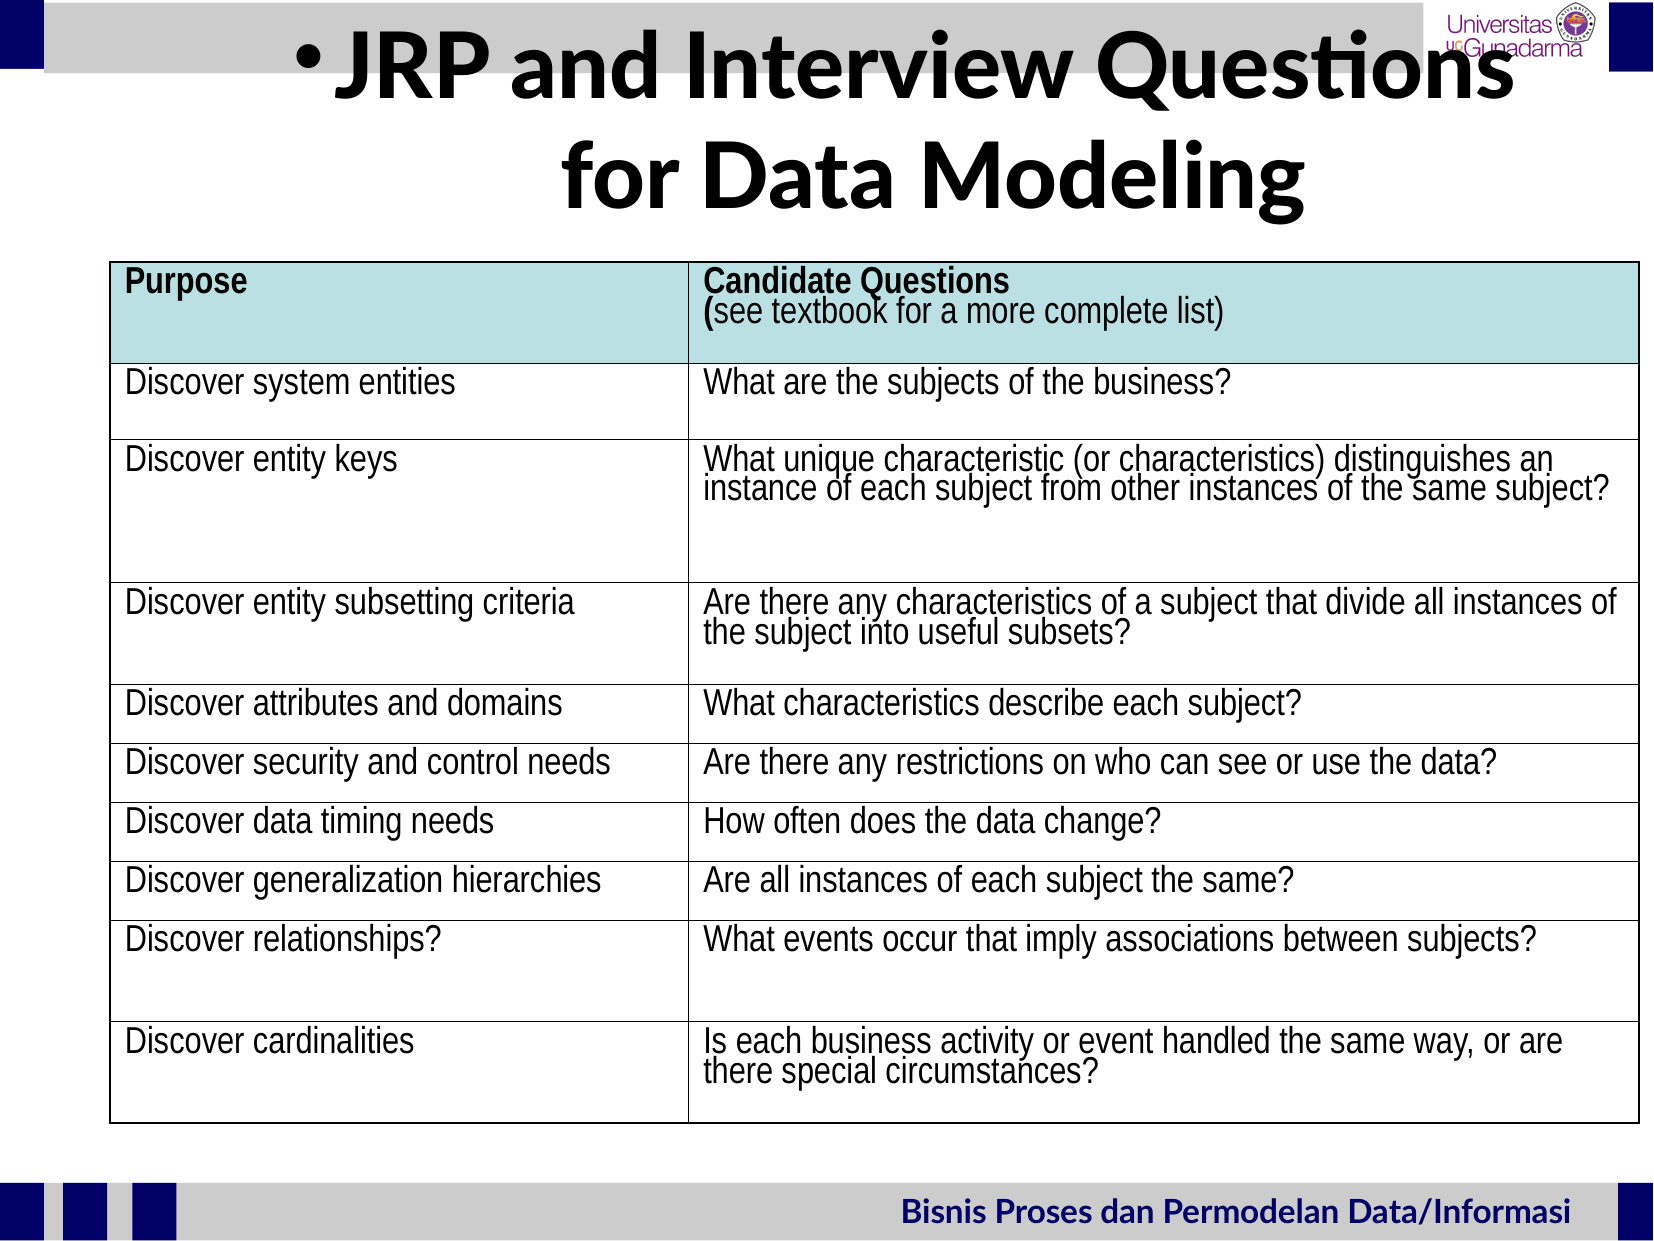

JRP and Interview Questions
for Data Modeling
| Purpose | Candidate Questions (see textbook for a more complete list) |
| --- | --- |
| Discover system entities | What are the subjects of the business? |
| Discover entity keys | What unique characteristic (or characteristics) distinguishes an instance of each subject from other instances of the same subject? |
| Discover entity subsetting criteria | Are there any characteristics of a subject that divide all instances of the subject into useful subsets? |
| Discover attributes and domains | What characteristics describe each subject? |
| Discover security and control needs | Are there any restrictions on who can see or use the data? |
| Discover data timing needs | How often does the data change? |
| Discover generalization hierarchies | Are all instances of each subject the same? |
| Discover relationships? | What events occur that imply associations between subjects? |
| Discover cardinalities | Is each business activity or event handled the same way, or are there special circumstances? |